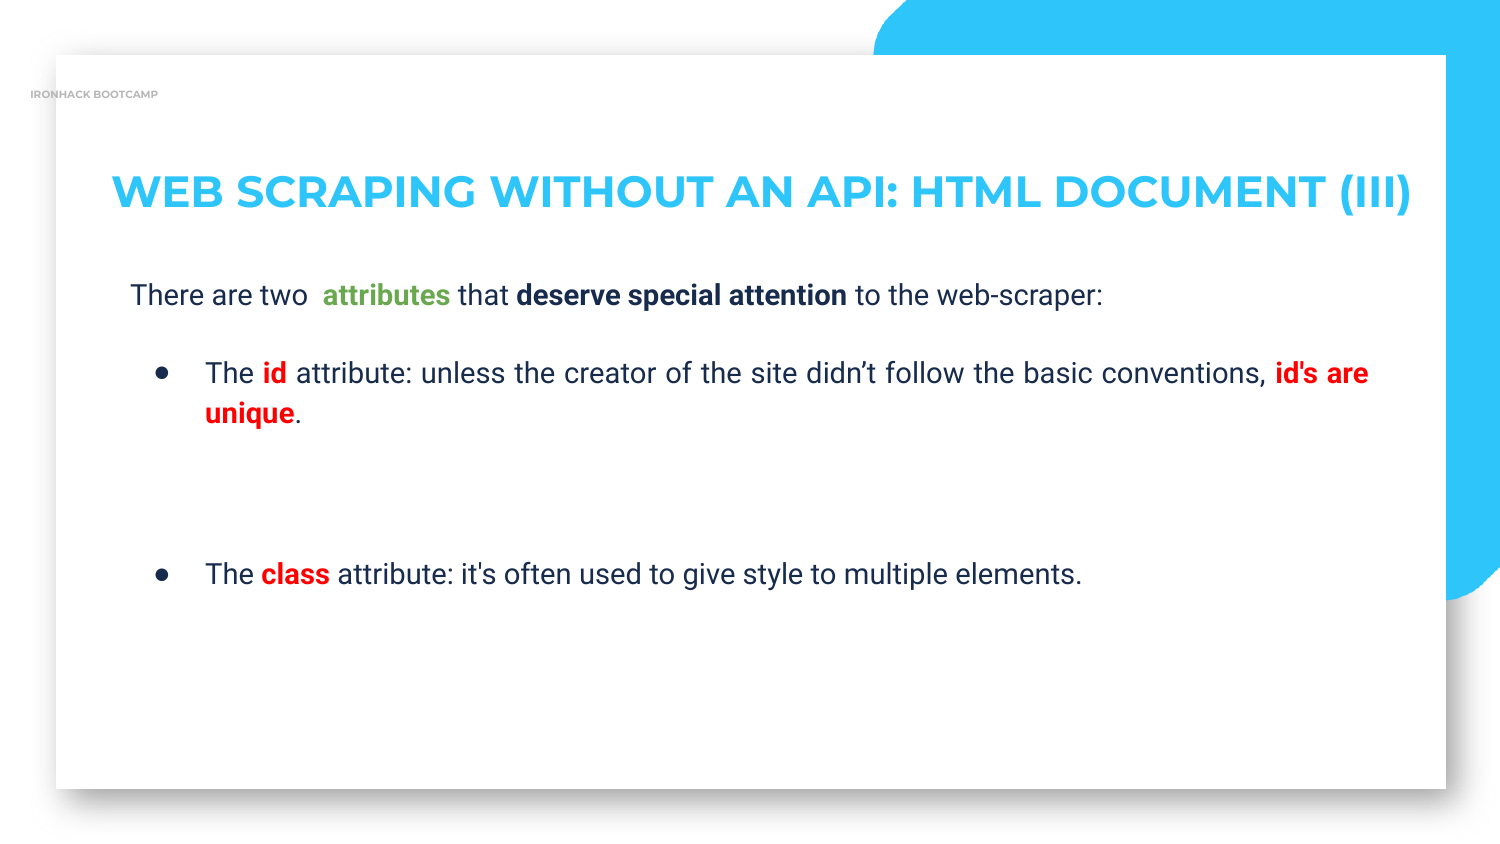

IRONHACK BOOTCAMP
WEB SCRAPING WITHOUT AN API: HTML DOCUMENT (III)
There are two  attributes that deserve special attention to the web-scraper:
The id attribute: unless the creator of the site didn’t follow the basic conventions, id's are unique.

The class attribute: it's often used to give style to multiple elements.